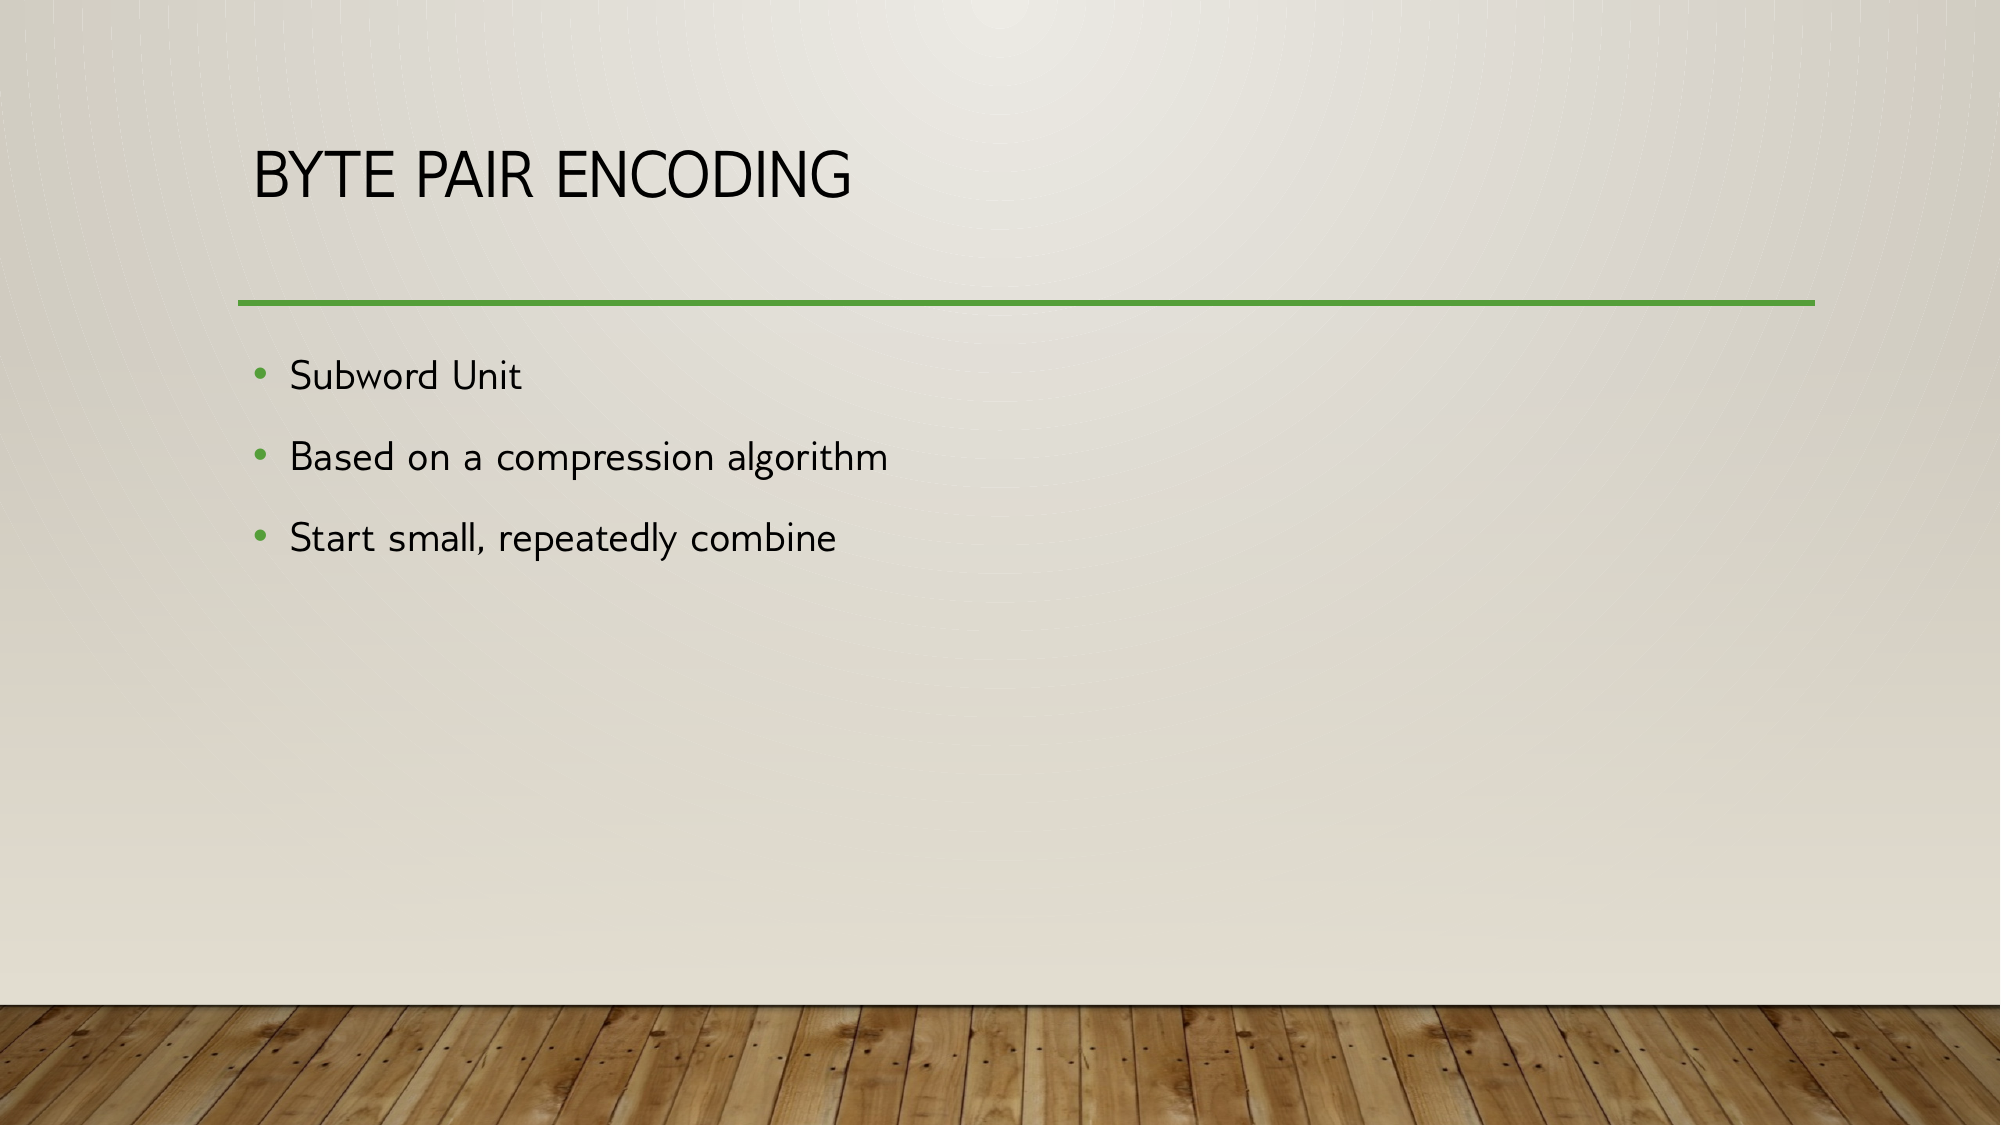

# Byte Pair Encoding
Subword Unit
Based on a compression algorithm
Start small, repeatedly combine